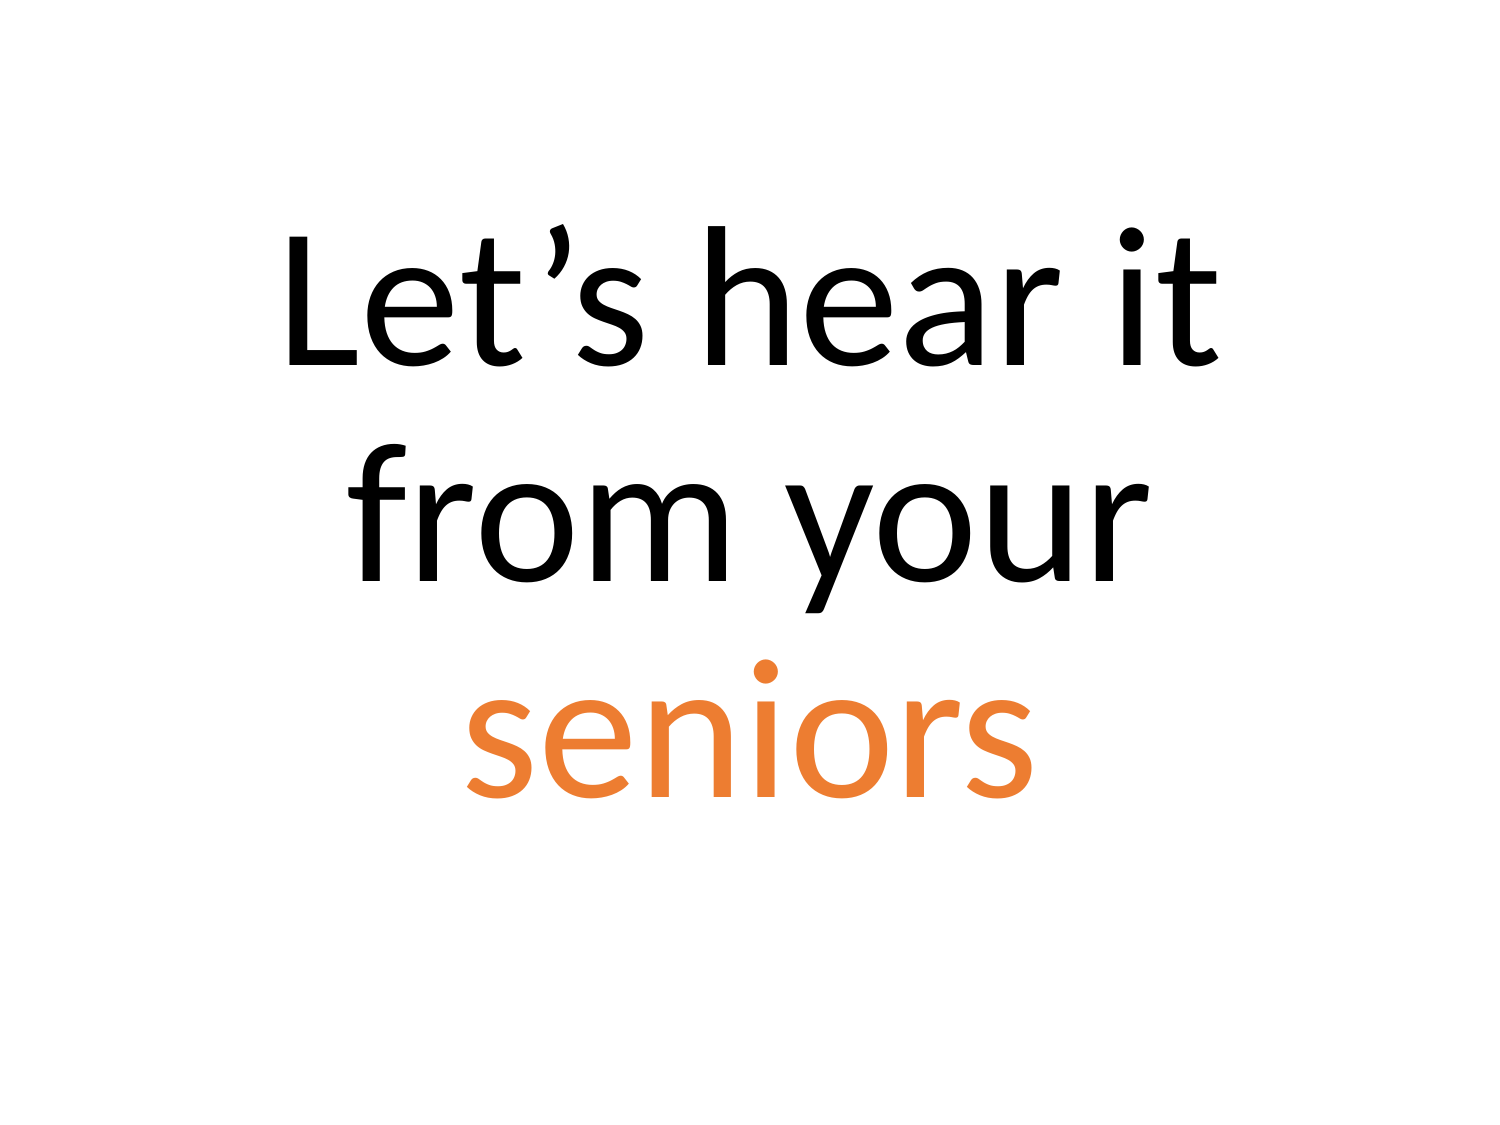

# Let’s hear it from your seniors